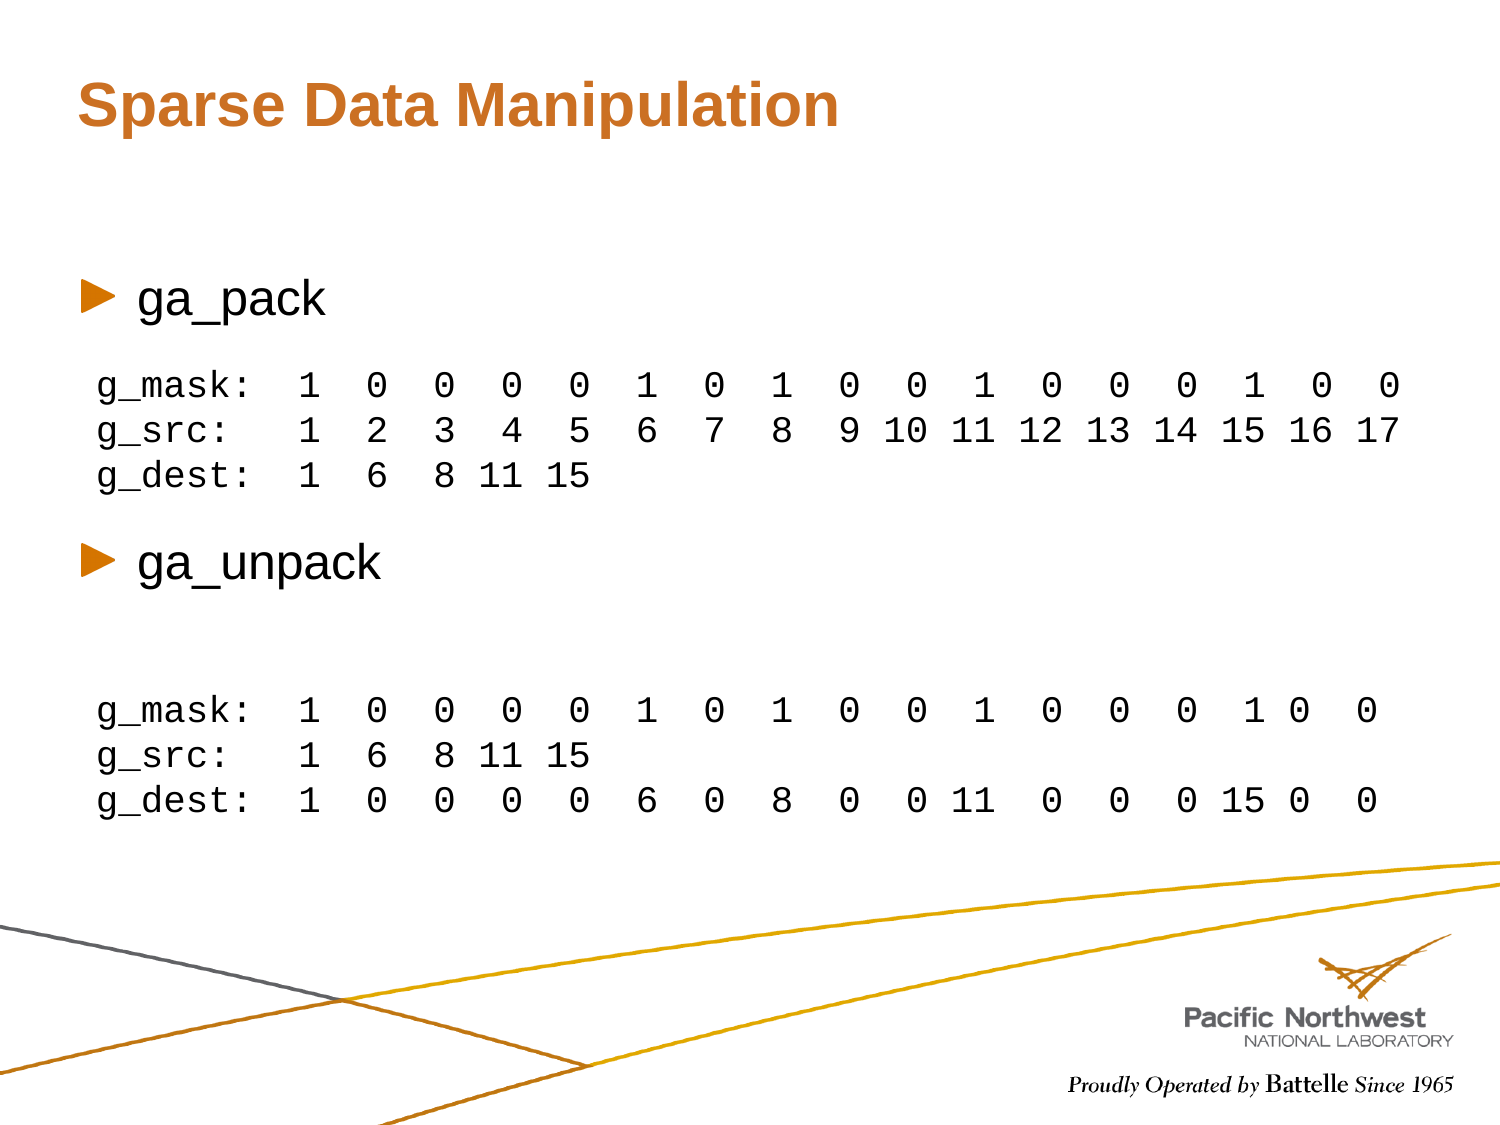

# Sparse Data Manipulation
ga_pack

ga_unpack
g_mask:  1  0  0  0  0  1  0  1  0  0  1  0  0  0  1  0  0
g_src:   1  2  3  4  5  6  7  8  9 10 11 12 13 14 15 16 17
g_dest:  1  6  8 11 15
g_mask:  1  0  0  0  0  1  0  1  0  0  1  0  0  0  1 0  0
g_src:   1  6  8 11 15
g_dest:  1  0  0  0  0  6  0  8  0  0 11  0  0  0 15 0  0